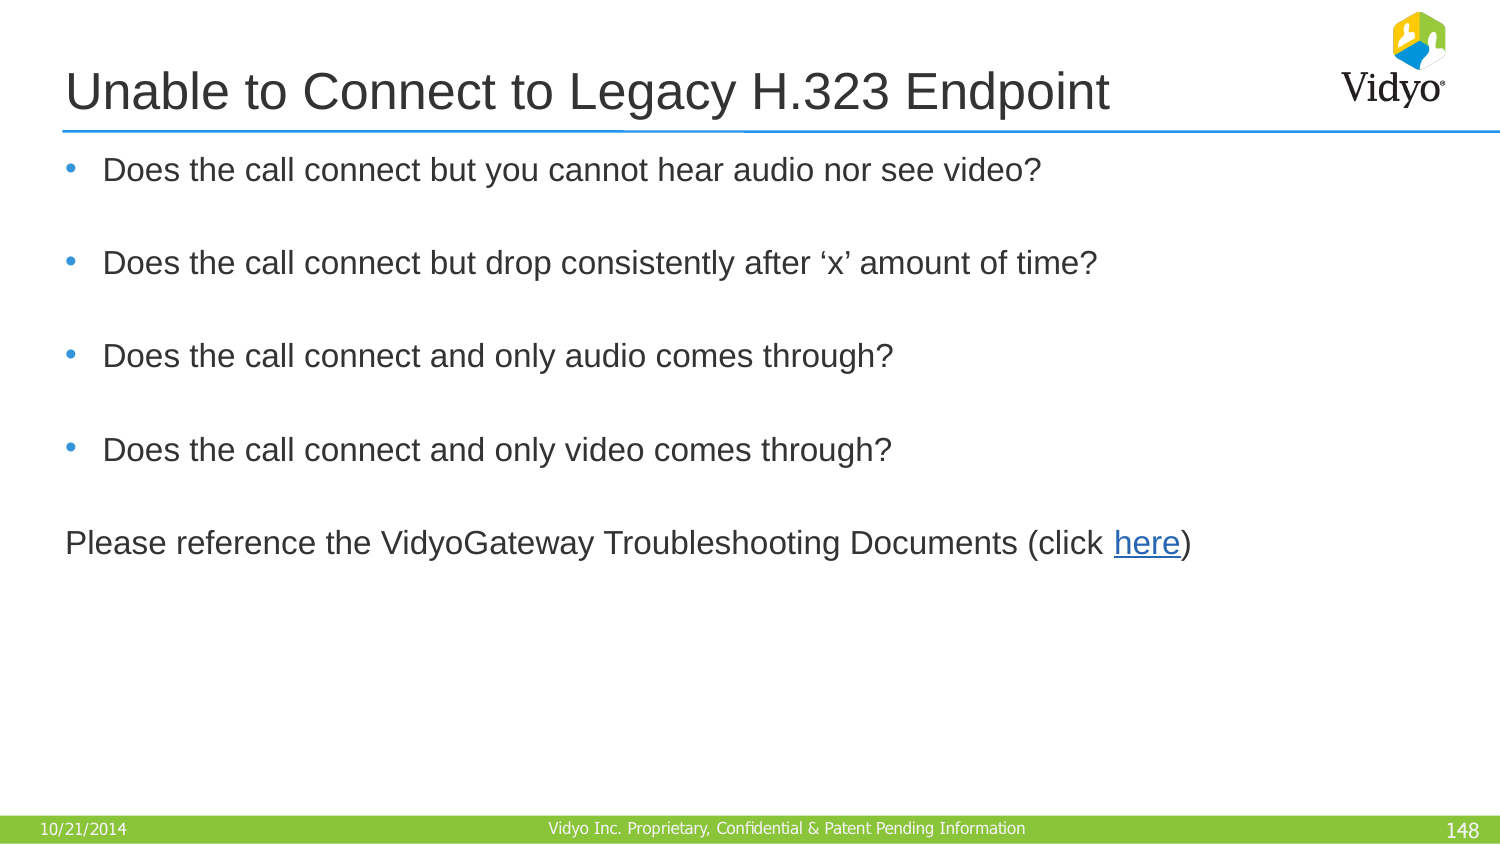

# Unable to Connect to Legacy H.323 Endpoint
Does the call connect but you cannot hear audio nor see video?

Does the call connect but drop consistently after ‘x’ amount of time?

Does the call connect and only audio comes through?

Does the call connect and only video comes through?

Please reference the VidyoGateway Troubleshooting Documents (click here)